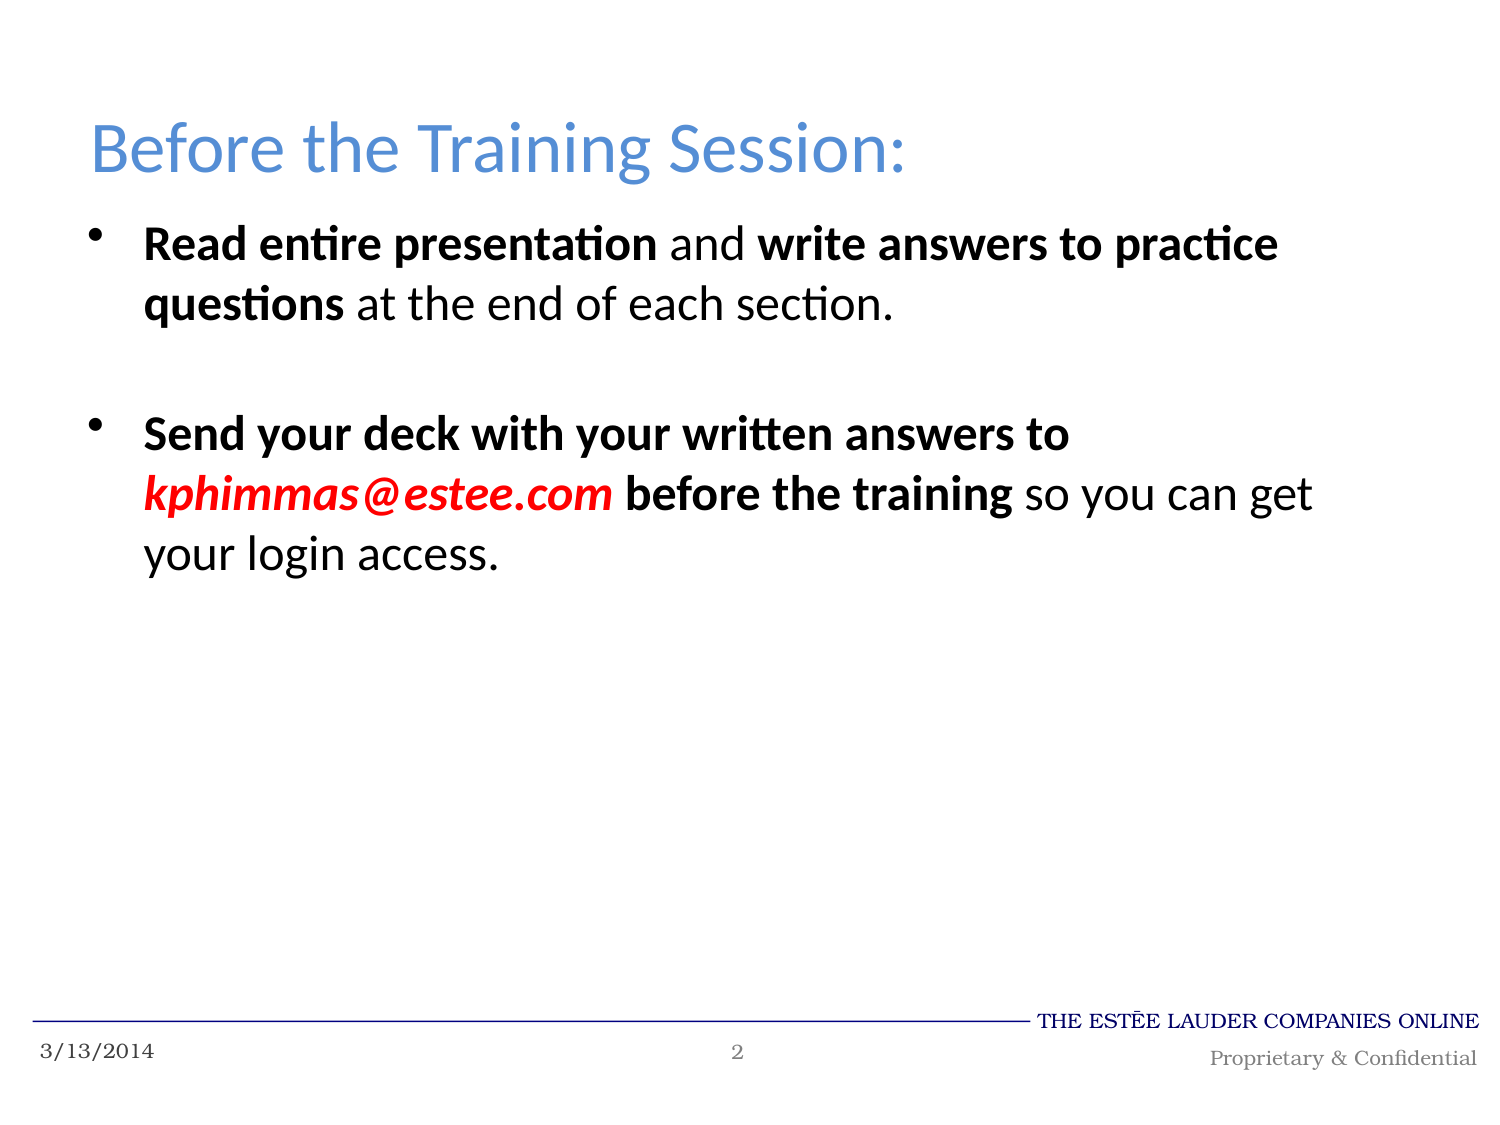

Before the Training Session:
Read entire presentation and write answers to practice questions at the end of each section.
Send your deck with your written answers to kphimmas@estee.com before the training so you can get your login access.
3/13/2014